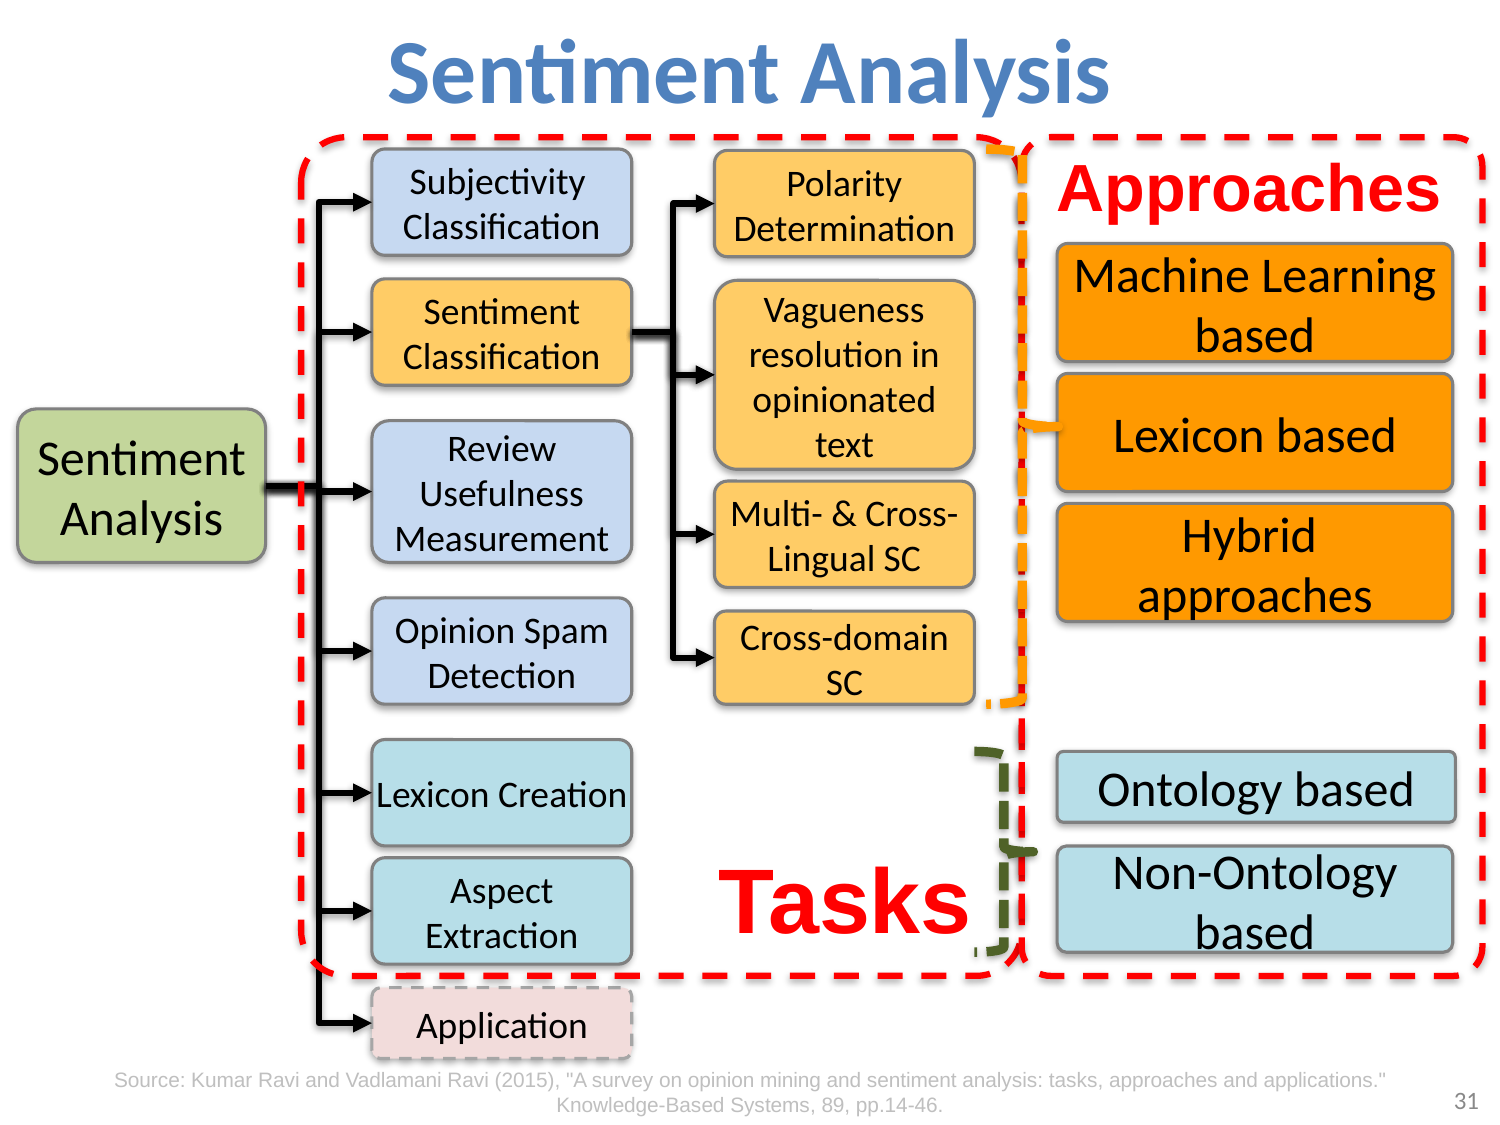

# Sentiment Analysis

Approaches
Subjectivity
Classification

Polarity Determination
Machine Learning based
Sentiment Classification
Vagueness resolution in opinionated text
Lexicon based
Sentiment Analysis
Review Usefulness Measurement
Multi- & Cross- Lingual SC
Hybrid
approaches
Opinion Spam Detection
Cross-domain SC
Lexicon Creation

Ontology based
Tasks
Non-Ontology based
Aspect Extraction
Application
Source: Kumar Ravi and Vadlamani Ravi (2015), "A survey on opinion mining and sentiment analysis: tasks, approaches and applications." Knowledge-Based Systems, 89, pp.14-46.
31